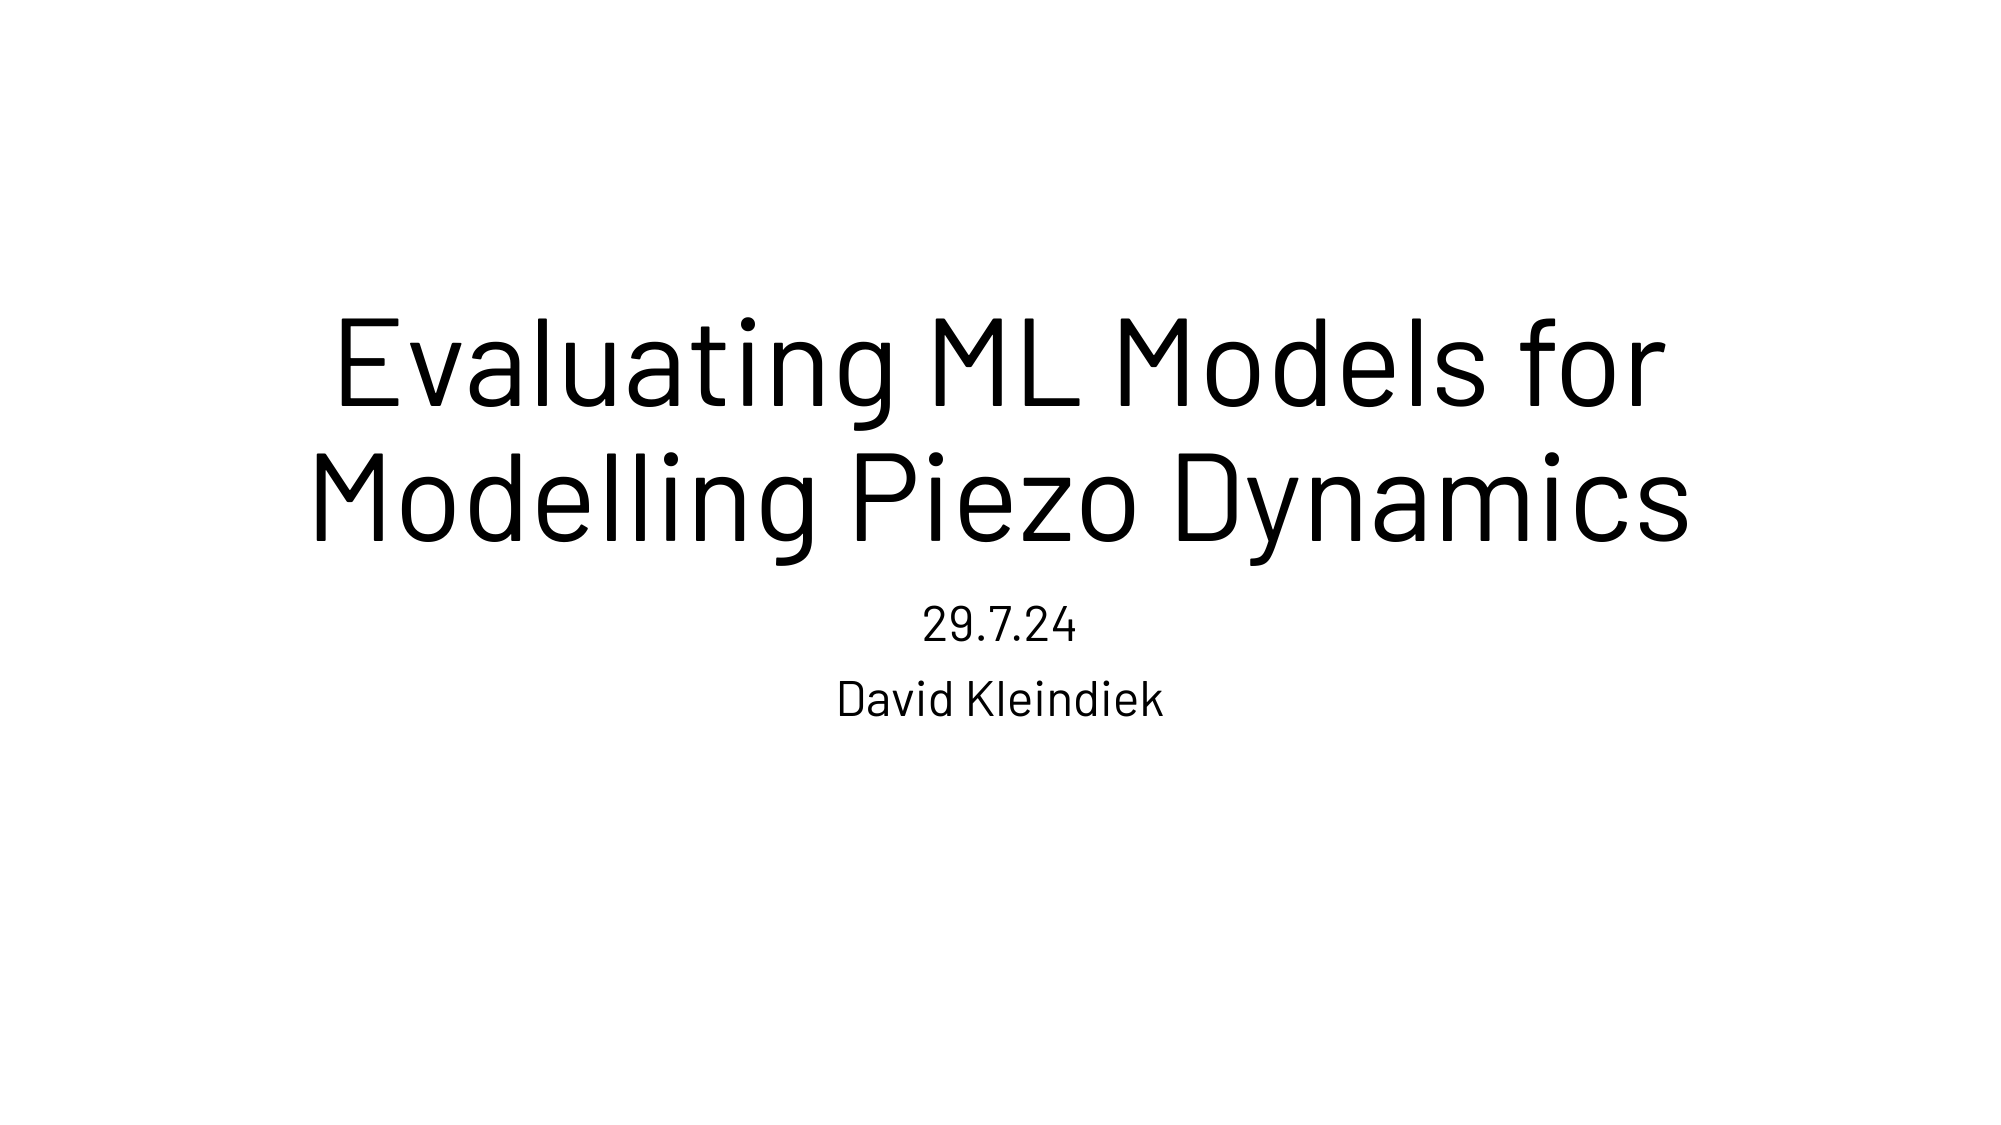

# Evaluating ML Models for Modelling Piezo Dynamics
29.7.24
David Kleindiek